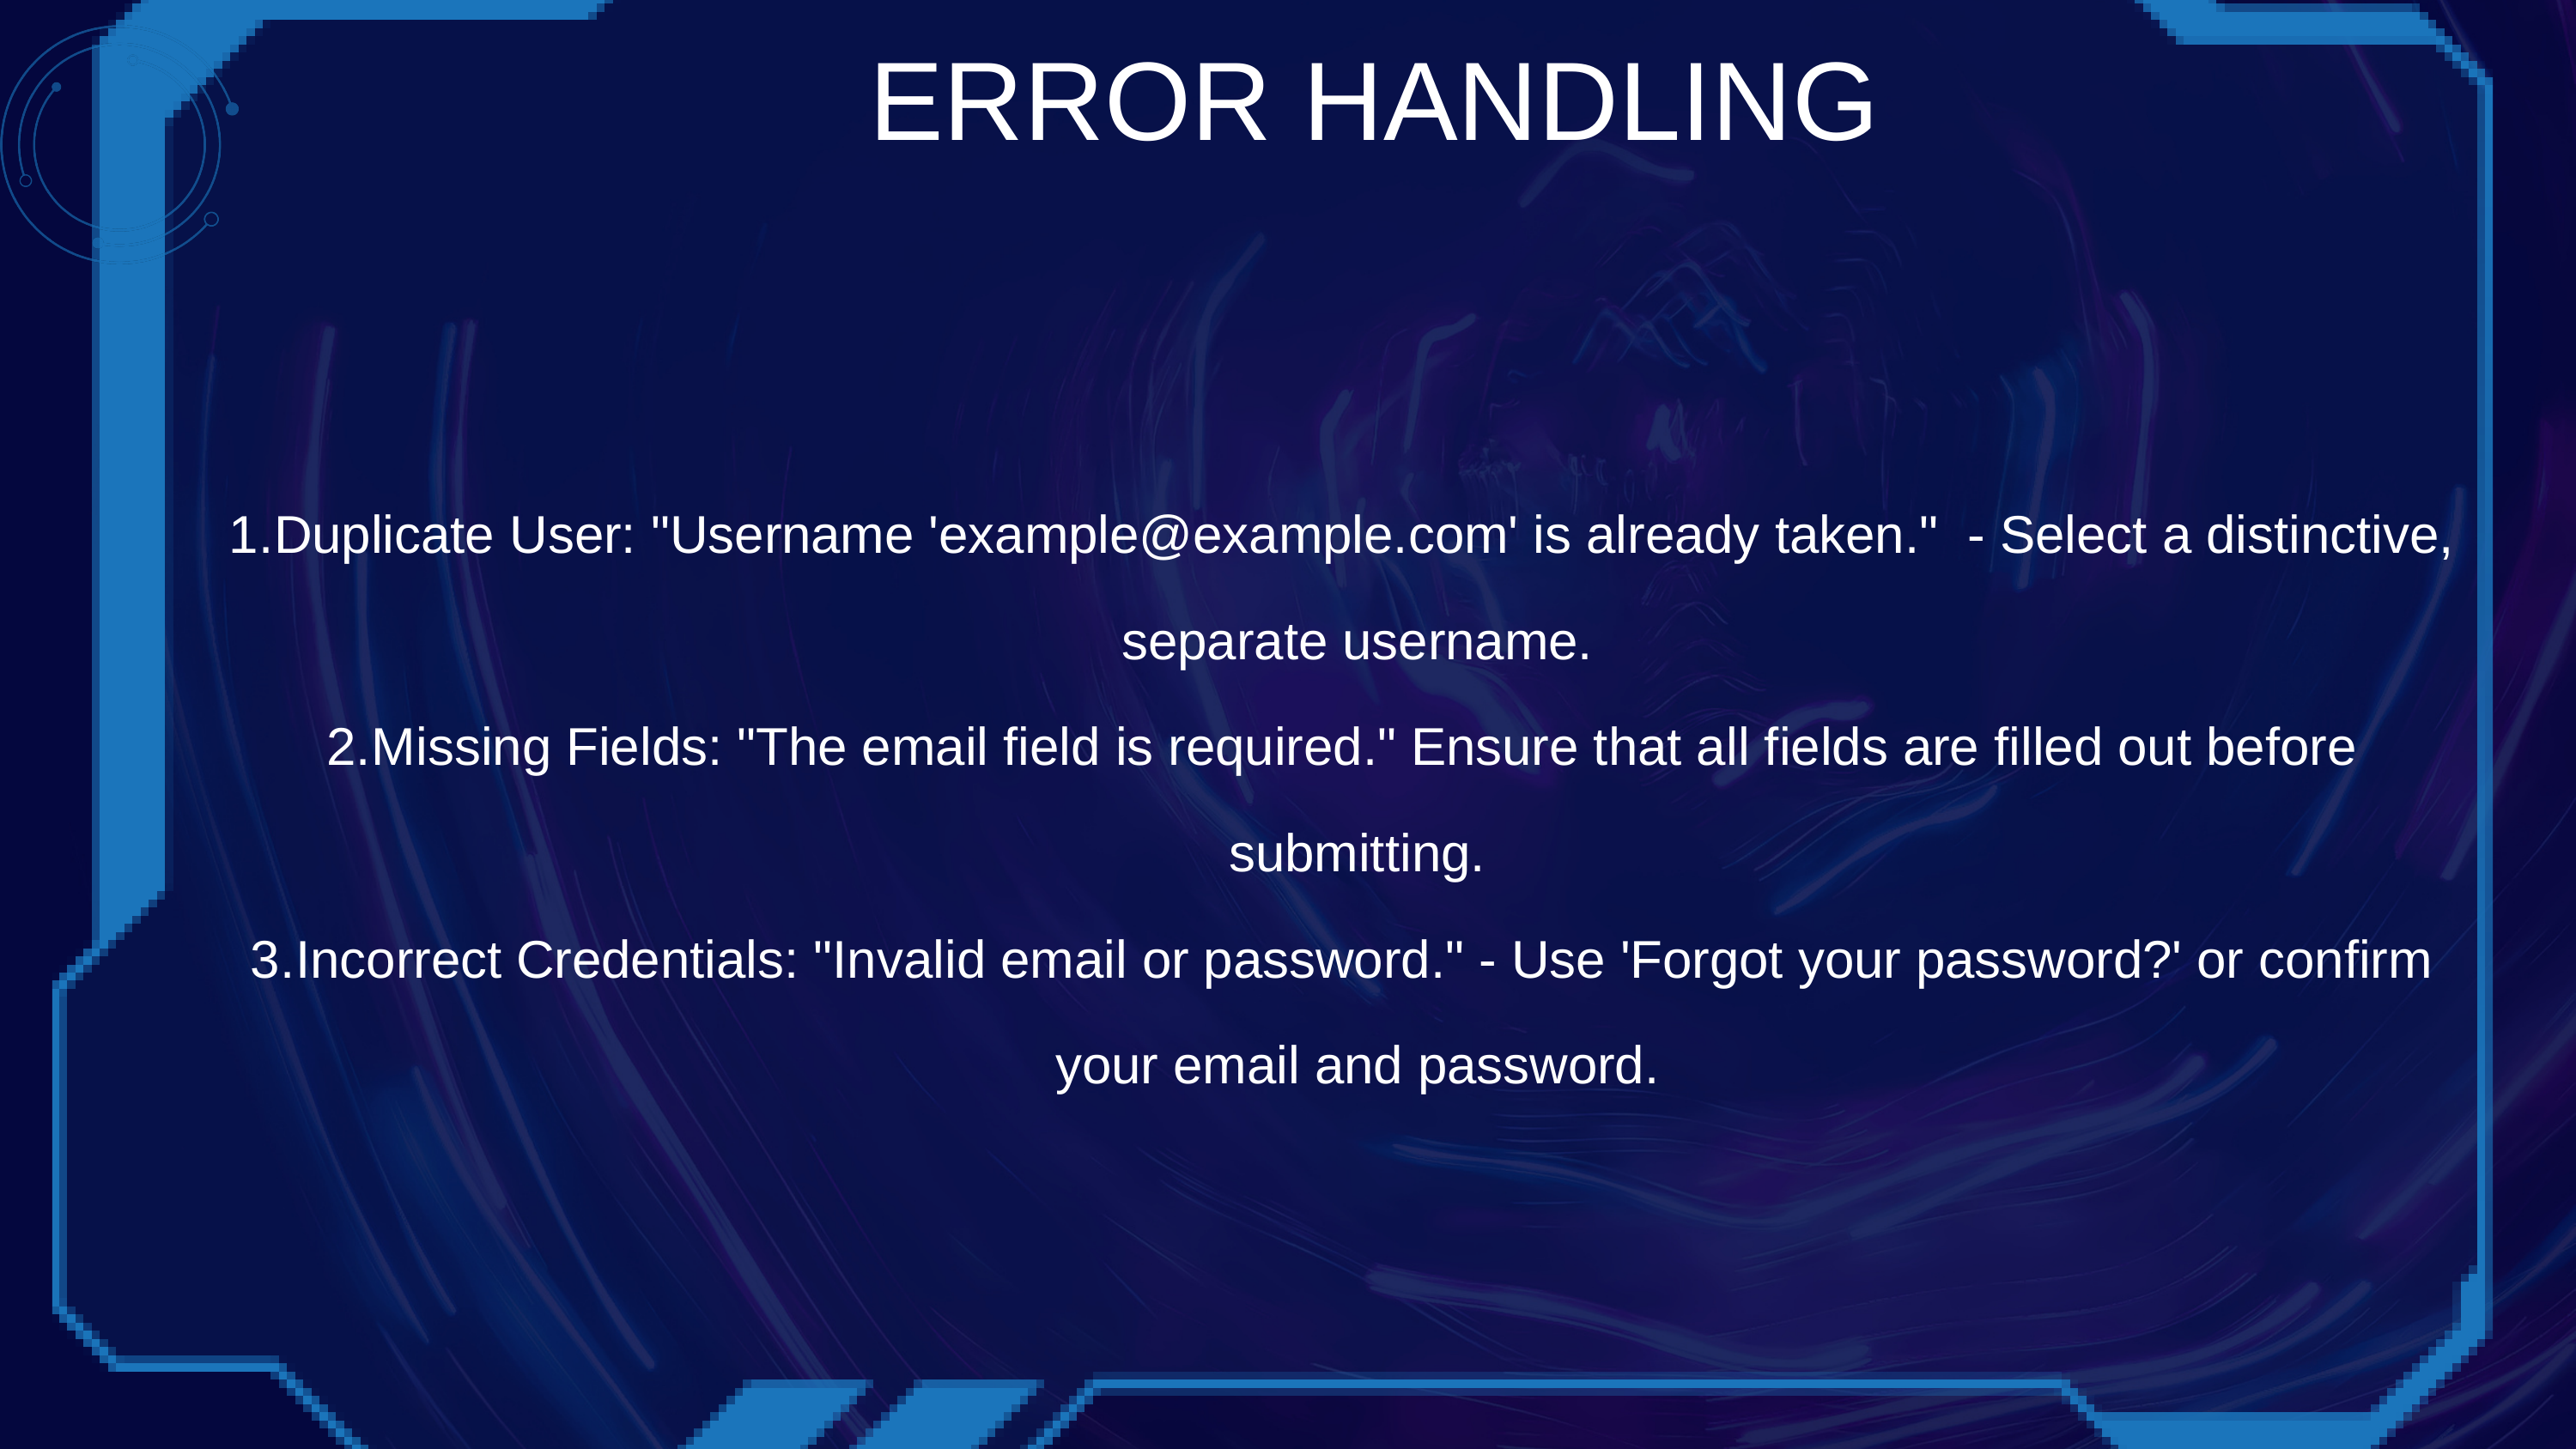

ERROR HANDLING
Duplicate User: "Username 'example@example.com' is already taken."  - Select a distinctive, separate username.
Missing Fields: "The email field is required." Ensure that all fields are filled out before submitting.
Incorrect Credentials: "Invalid email or password." - Use 'Forgot your password?' or confirm your email and password.